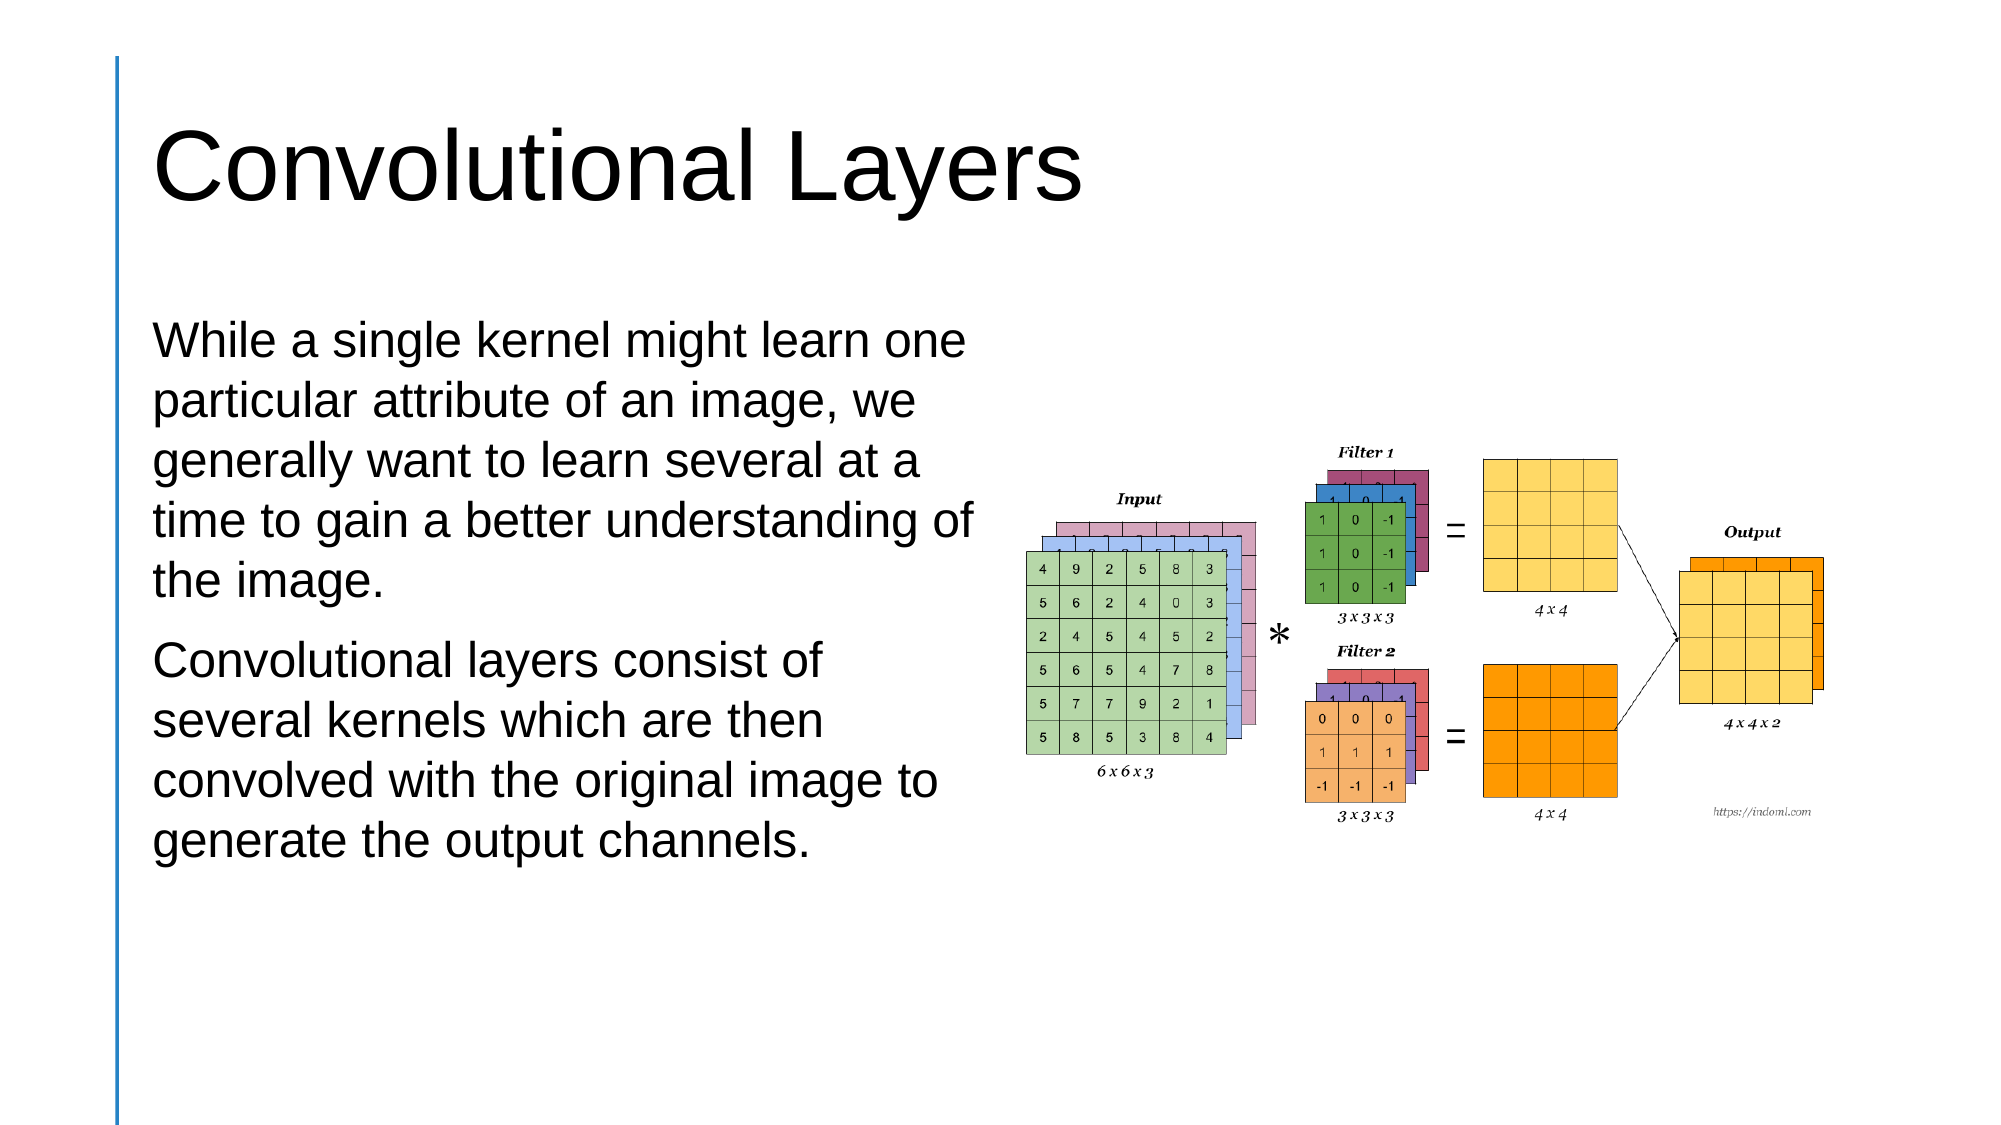

# Convolutional Layers
While a single kernel might learn one particular attribute of an image, we generally want to learn several at a time to gain a better understanding of the image.
Convolutional layers consist of several kernels which are then convolved with the original image to generate the output channels.